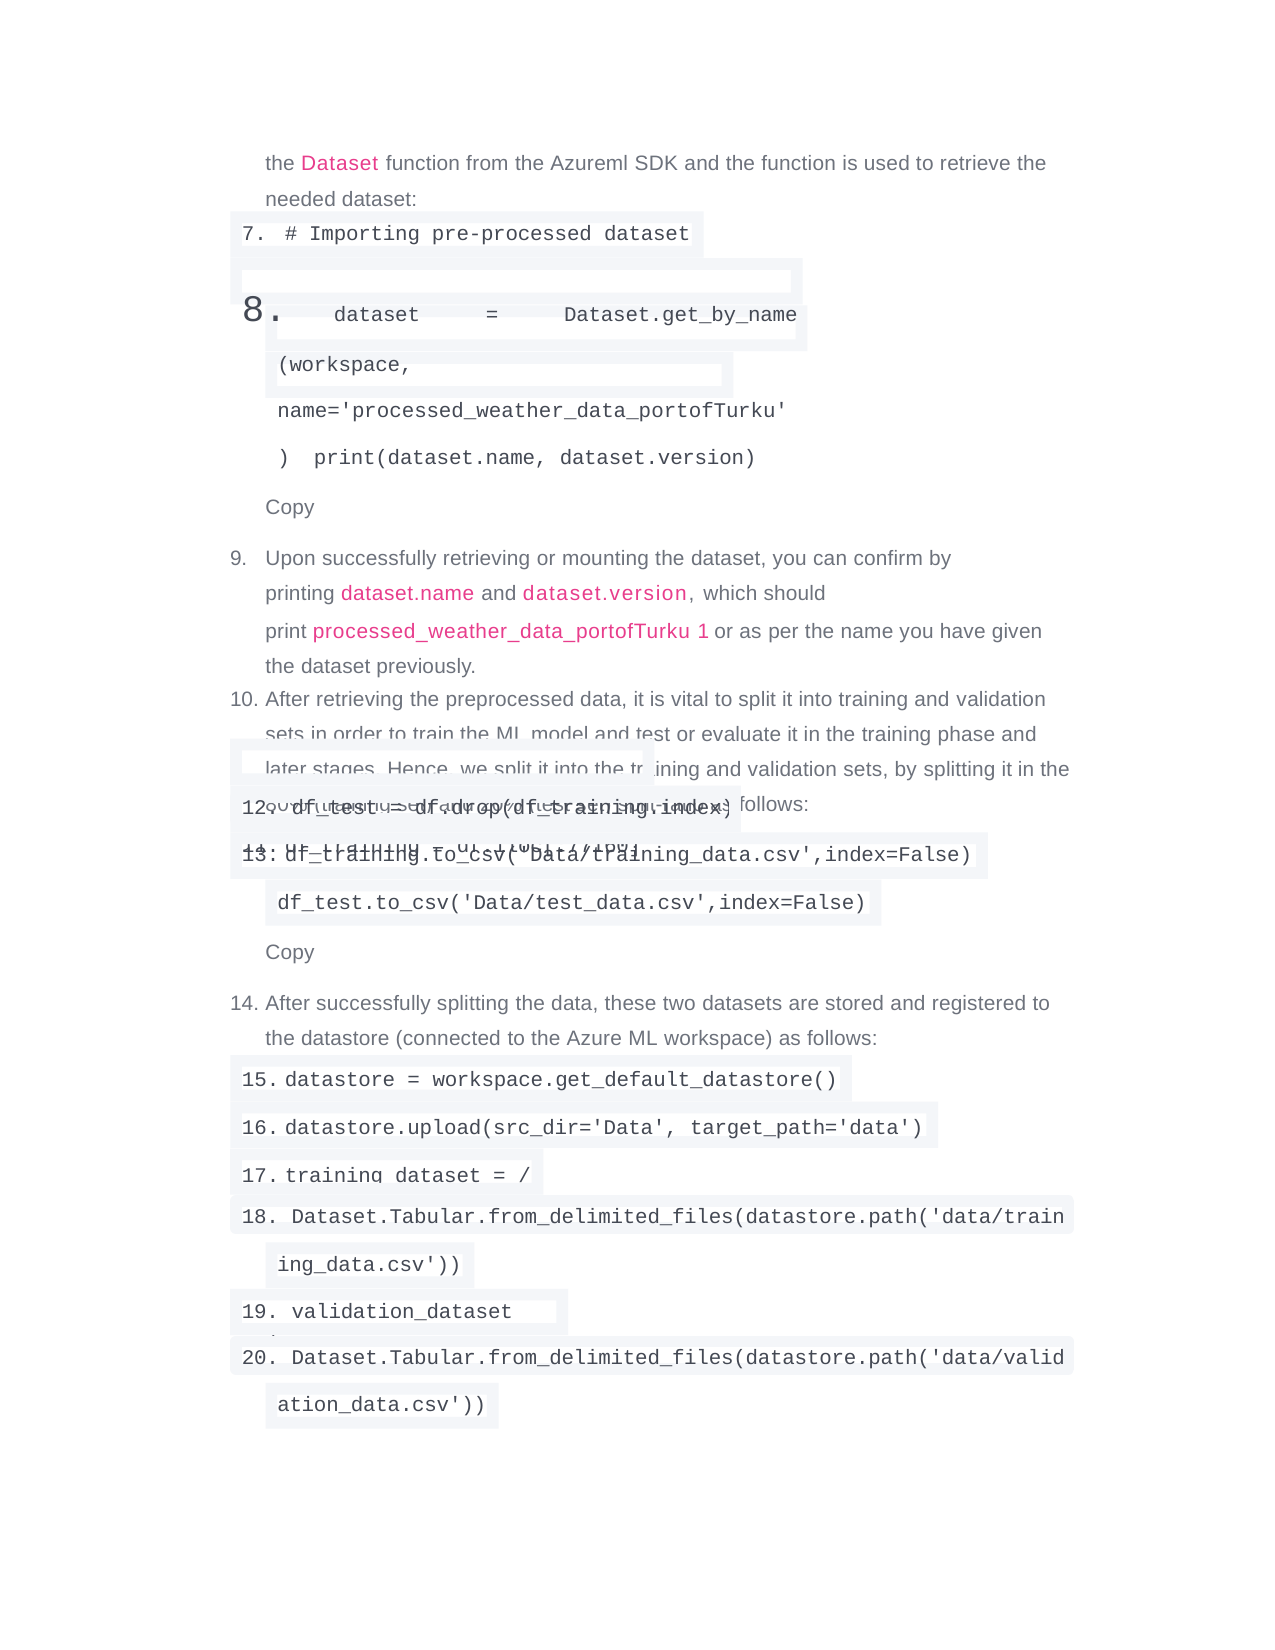

the Dataset function from the Azureml SDK and the function is used to retrieve the  needed dataset:
# Importing pre-processed dataset
	dataset = Dataset.get_by_name (workspace,  name='processed_weather_data_portofTurku')  print(dataset.name, dataset.version)

Copy
Upon successfully retrieving or mounting the dataset, you can confirm by  printing dataset.name and dataset.version, which should
print processed_weather_data_portofTurku 1 or as per the name you have given  the dataset previously.
After retrieving the preprocessed data, it is vital to split it into training and validation
sets in order to train the ML model and test or evaluate it in the training phase and  later stages. Hence, we split it into the training and validation sets, by splitting it in the  80% (training set) and 20% (test set) split-ratio as follows:
df_training = df.iloc[:77160]

12. df_test = df.drop(df_training.index)
df_training.to_csv('Data/training_data.csv',index=False)

df_test.to_csv('Data/test_data.csv',index=False)

Copy
After successfully splitting the data, these two datasets are stored and registered to  the datastore (connected to the Azure ML workspace) as follows:
datastore = workspace.get_default_datastore()

datastore.upload(src_dir='Data', target_path='data')

training_dataset = /

18. Dataset.Tabular.from_delimited_files(datastore.path('data/train

ing_data.csv'))

19. validation_dataset = /

20. Dataset.Tabular.from_delimited_files(datastore.path('data/valid

ation_data.csv'))